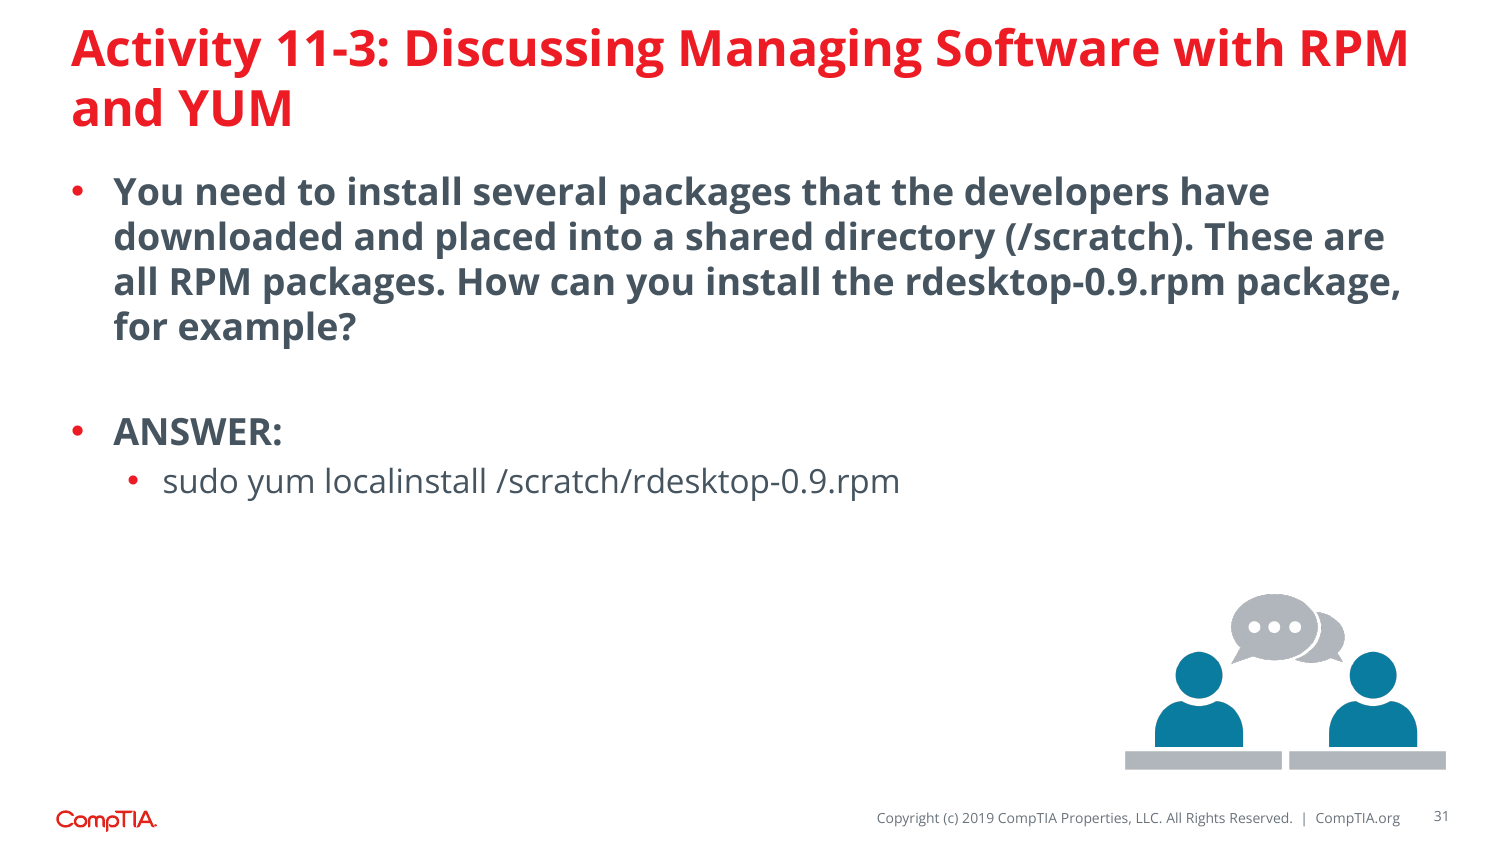

# Activity 11-3: Discussing Managing Software with RPM and YUM
You need to install several packages that the developers have downloaded and placed into a shared directory (/scratch). These are all RPM packages. How can you install the rdesktop-0.9.rpm package, for example?

ANSWER:
sudo yum localinstall /scratch/rdesktop-0.9.rpm

31